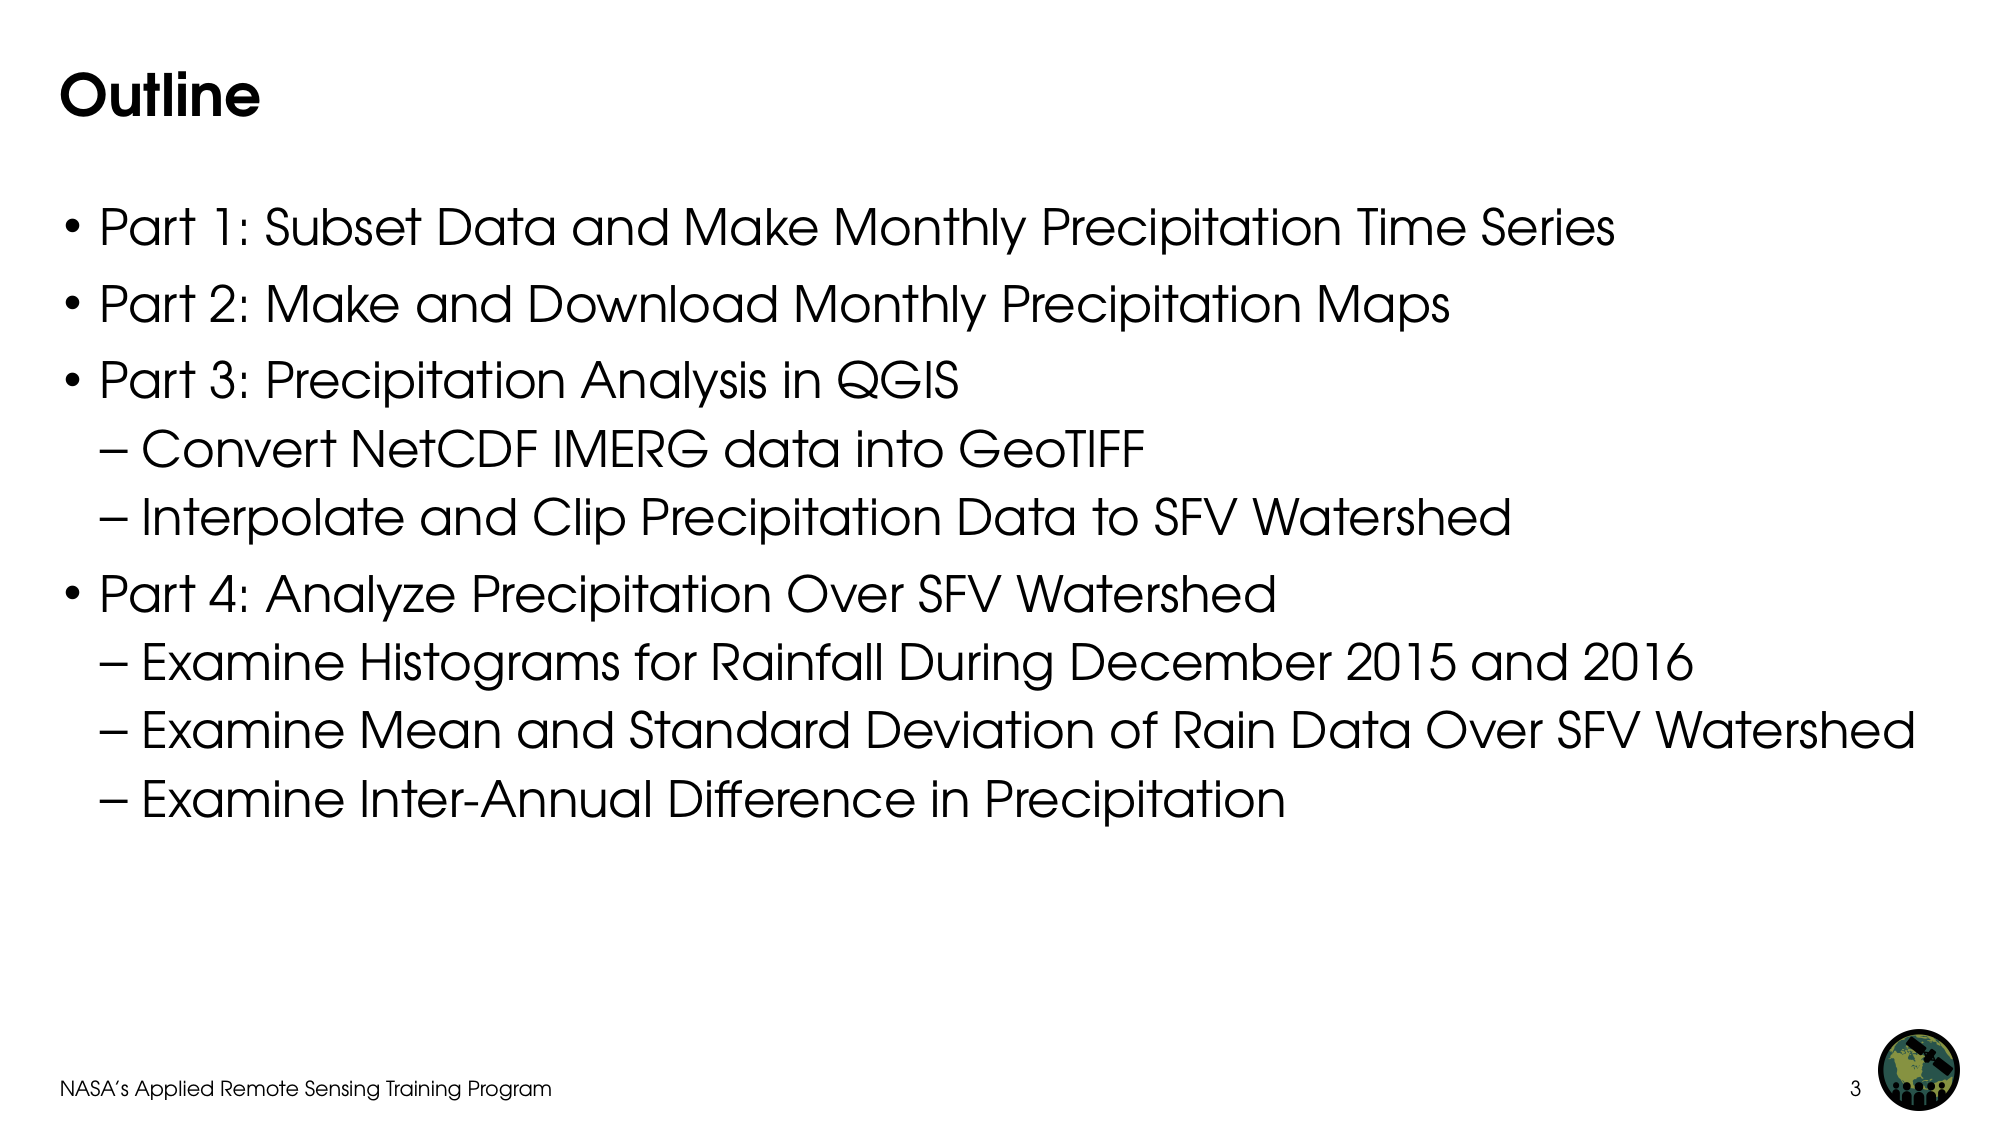

# Outline
Part 1: Subset Data and Make Monthly Precipitation Time Series
Part 2: Make and Download Monthly Precipitation Maps
Part 3: Precipitation Analysis in QGIS
Convert NetCDF IMERG data into GeoTIFF
Interpolate and Clip Precipitation Data to SFV Watershed
Part 4: Analyze Precipitation Over SFV Watershed
Examine Histograms for Rainfall During December 2015 and 2016
Examine Mean and Standard Deviation of Rain Data Over SFV Watershed
Examine Inter-Annual Difference in Precipitation